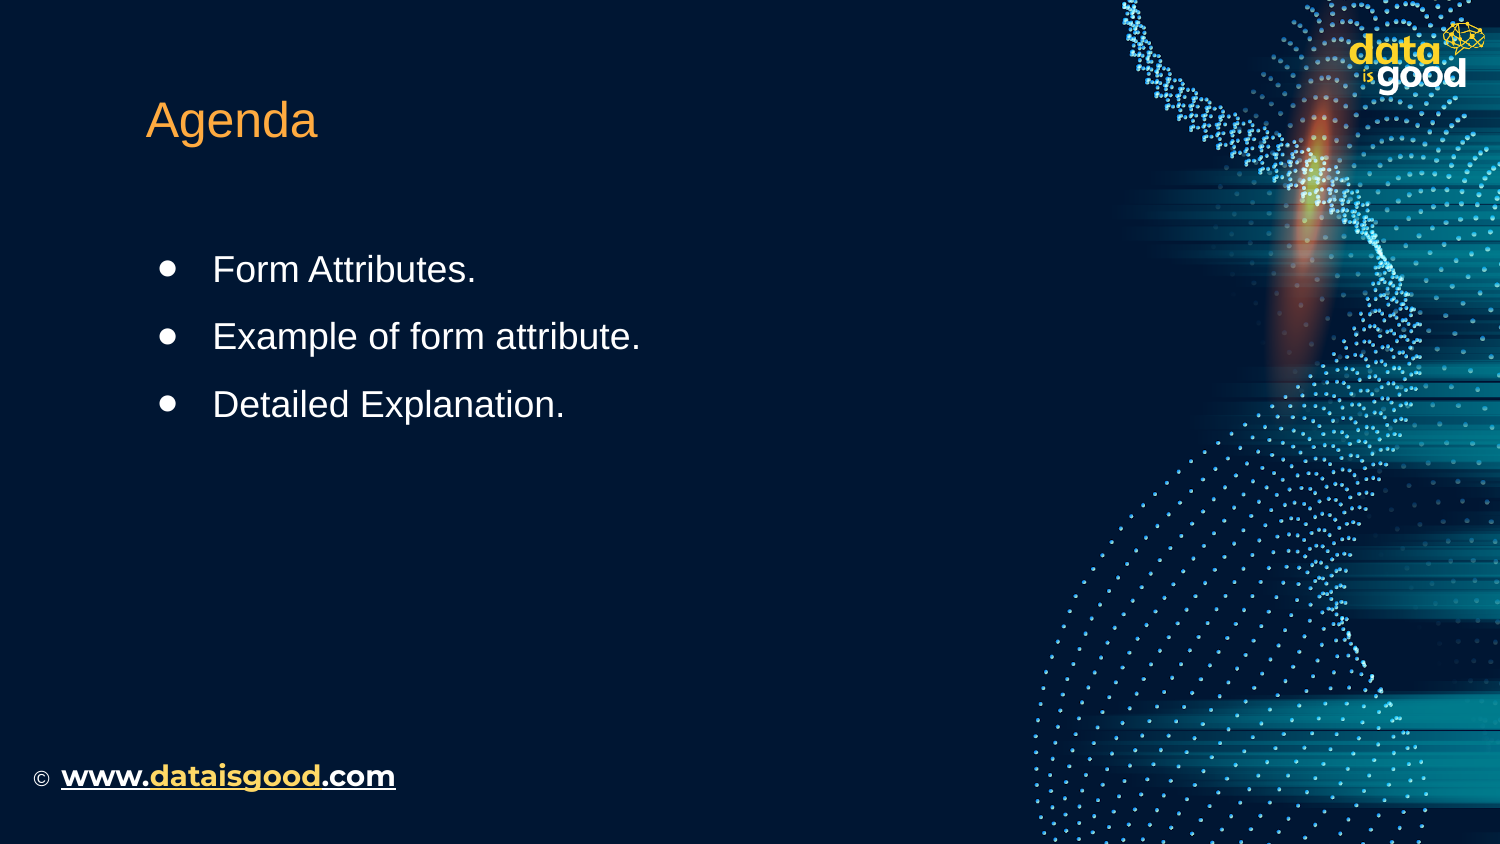

# Agenda
Form Attributes.
Example of form attribute.
Detailed Explanation.